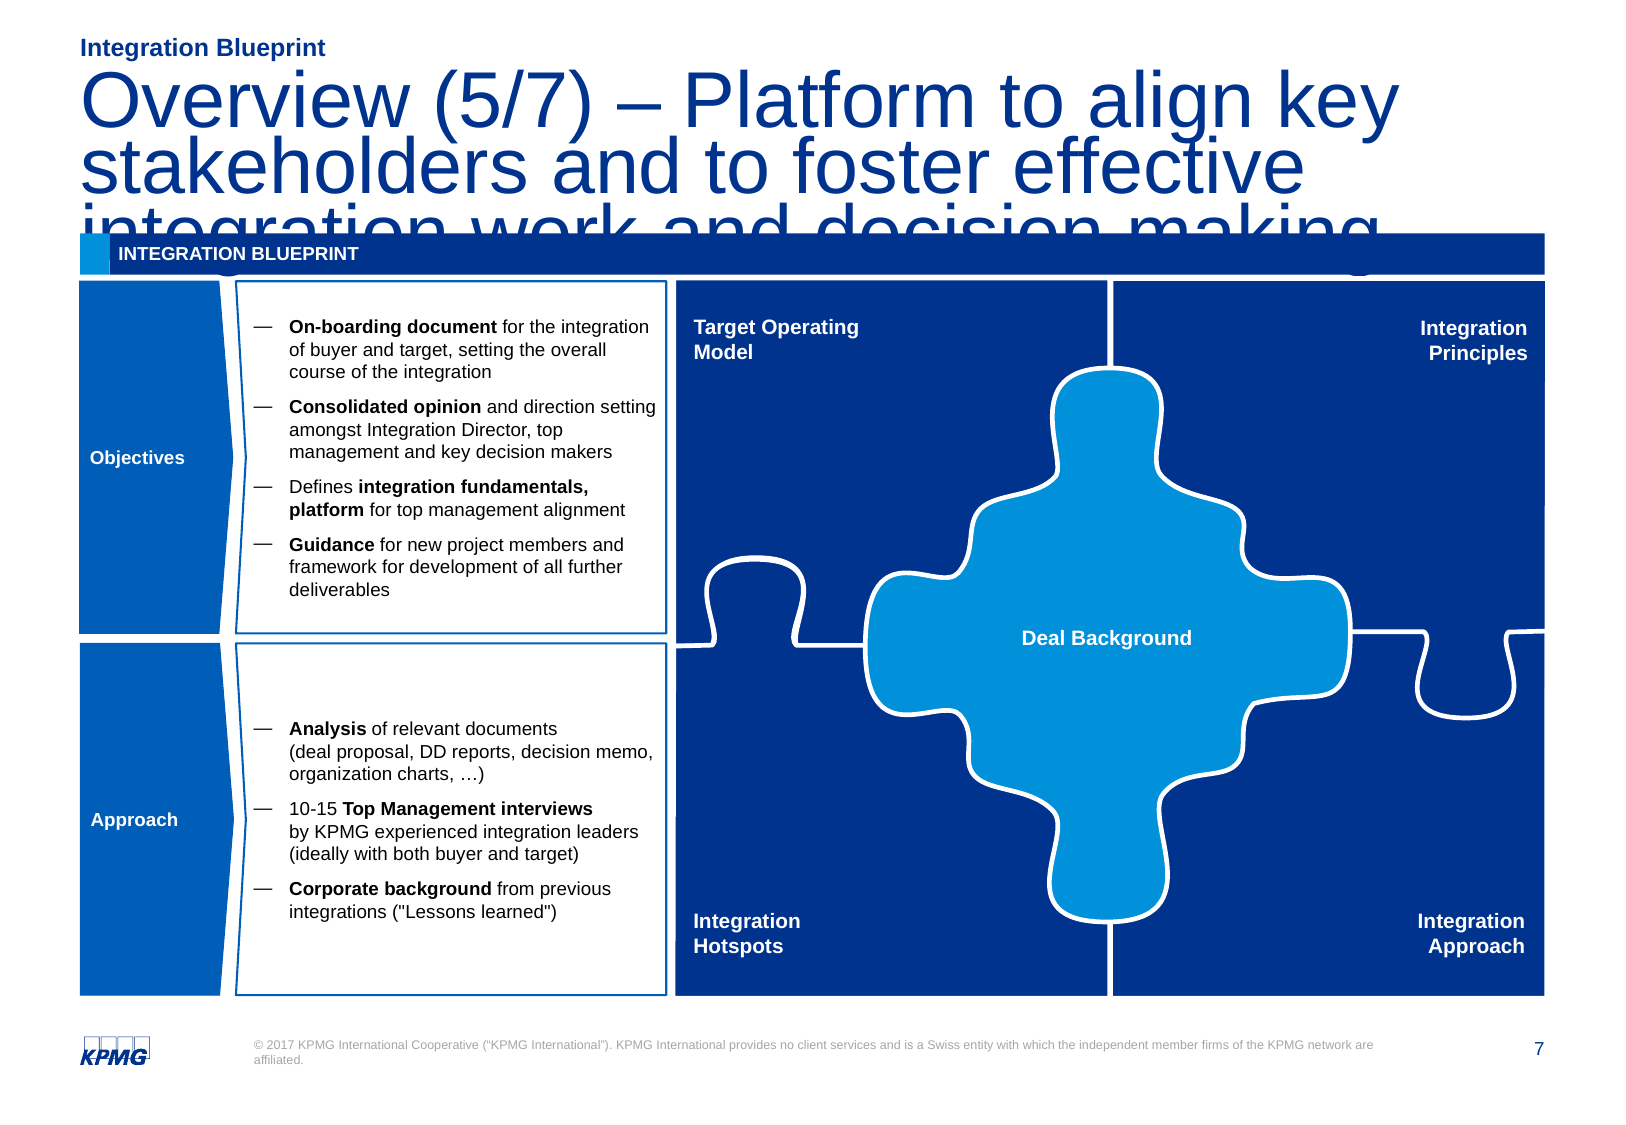

Integration Blueprint
# Overview (5/7) – Platform to align key stakeholders and to foster effective integration work and decision making

INTEGRATION BLUEPRINT

Objectives
On-boarding document for the integration of buyer and target, setting the overall course of the integration
Consolidated opinion and direction setting amongst Integration Director, top management and key decision makers
Defines integration fundamentals, platform for top management alignment
Guidance for new project members and framework for development of all further deliverables
Target Operating
Model

Integration
Principles

Deal Background

Approach
Analysis of relevant documents
(deal proposal, DD reports, decision memo, organization charts, …)
10-15 Top Management interviews
by KPMG experienced integration leaders (ideally with both buyer and target)
Corporate background from previous integrations ("Lessons learned")
Integration
Hotspots
Integration
Approach